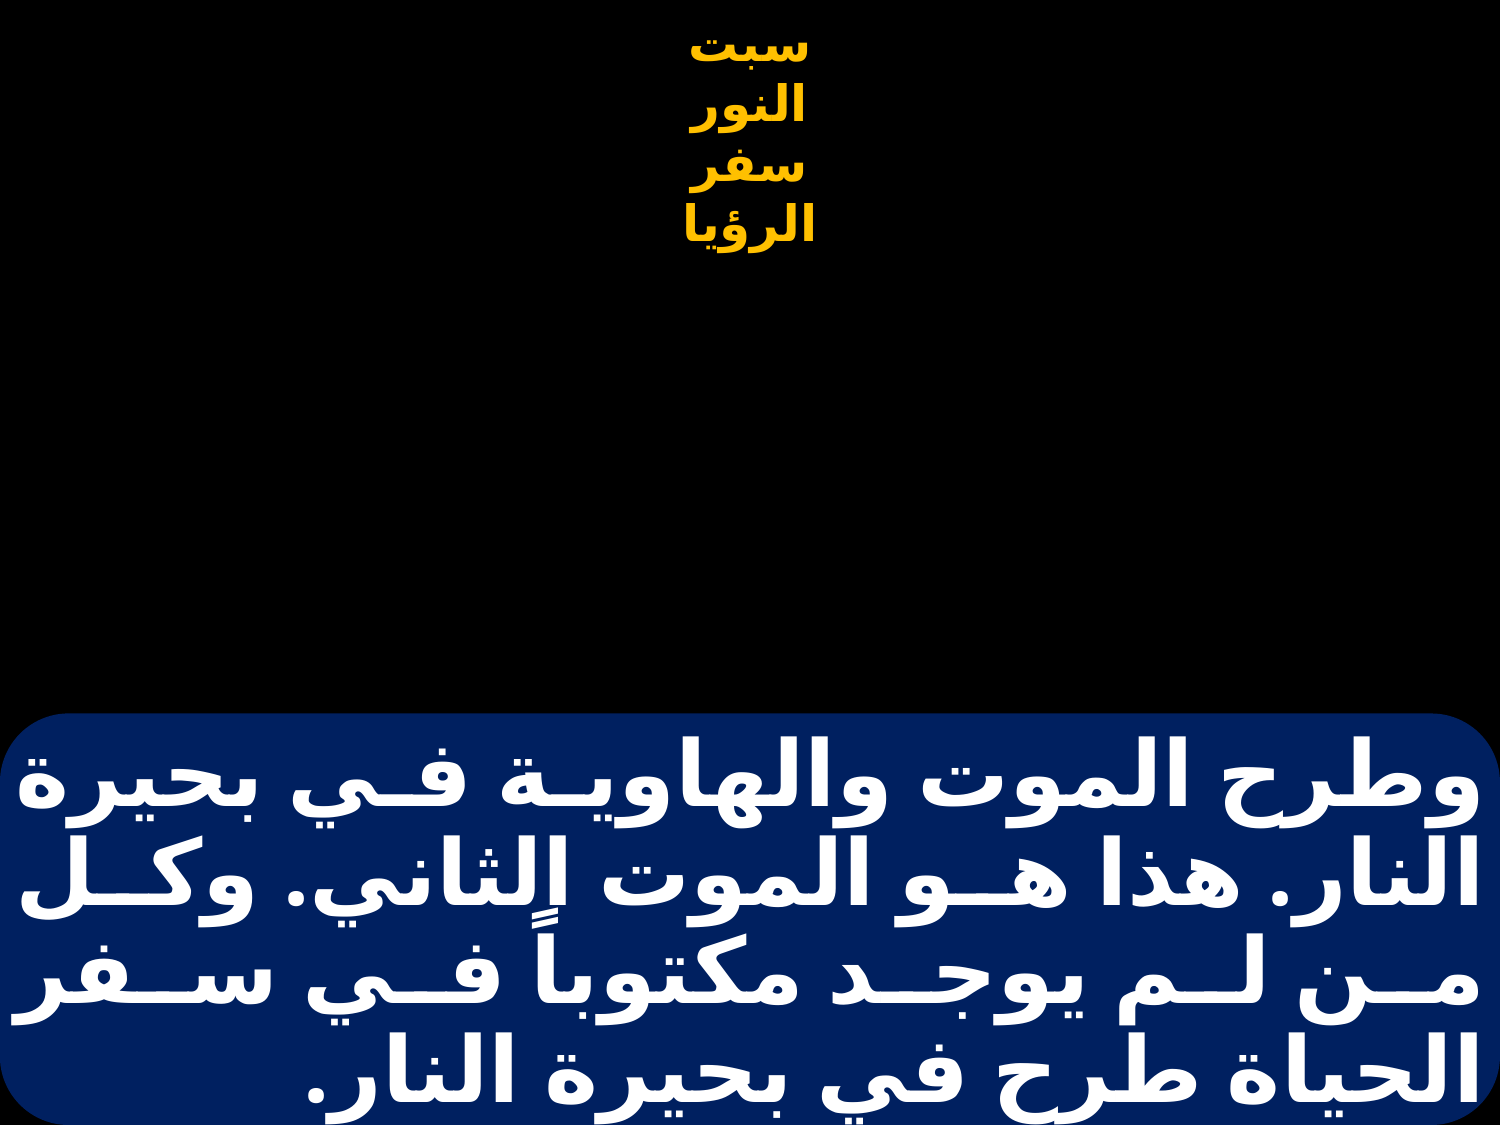

# وطرح الموت والهاوية في بحيرة النار. هذا هو الموت الثاني. وكل من لم يوجد مكتوباً في سفر الحياة طرح في بحيرة النار.